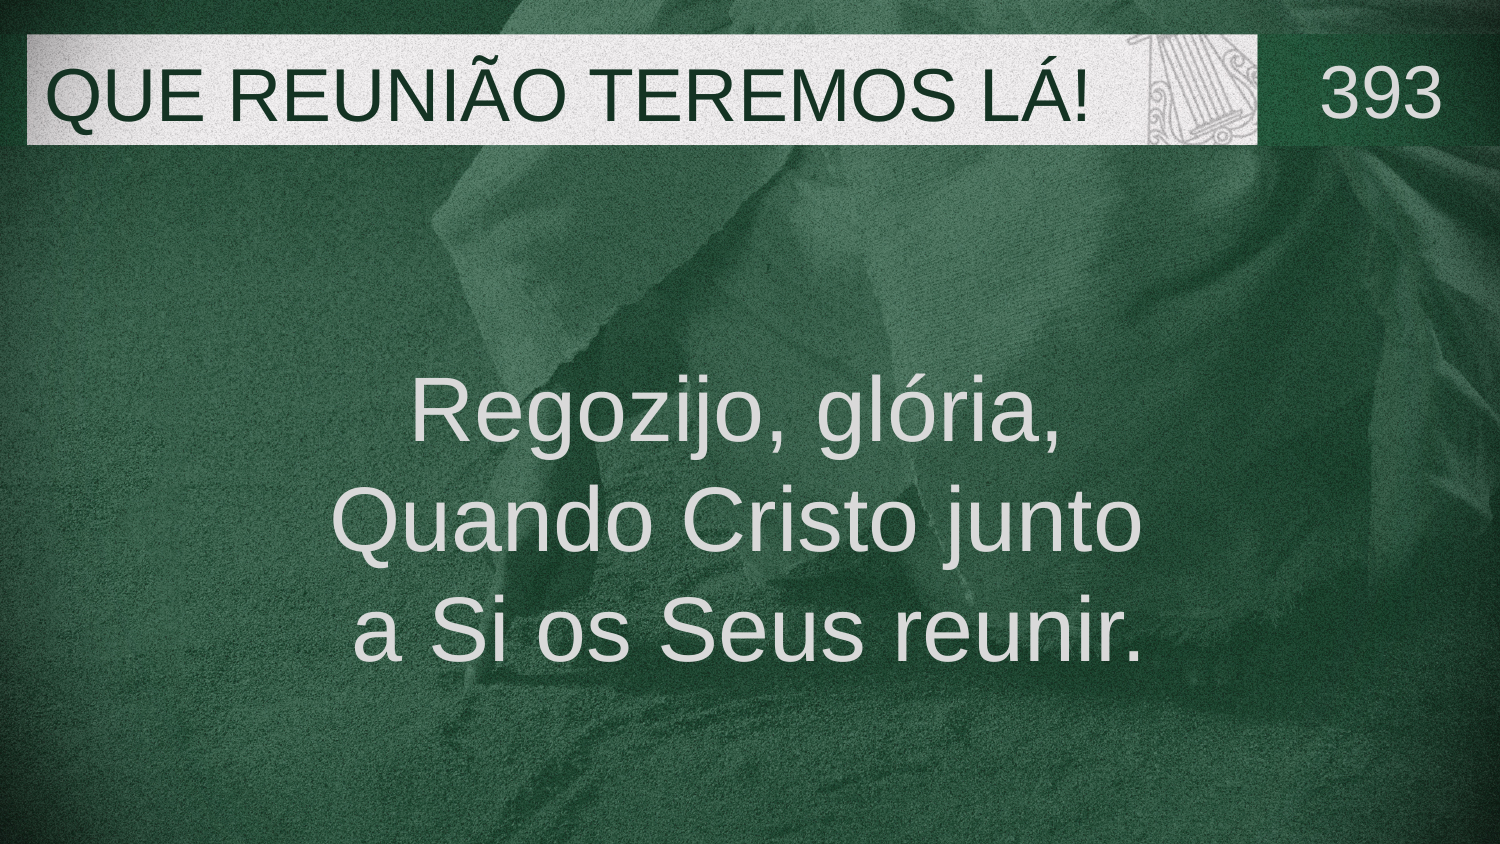

# QUE REUNIÃO TEREMOS LÁ!
393
Regozijo, glória,
Quando Cristo junto
a Si os Seus reunir.